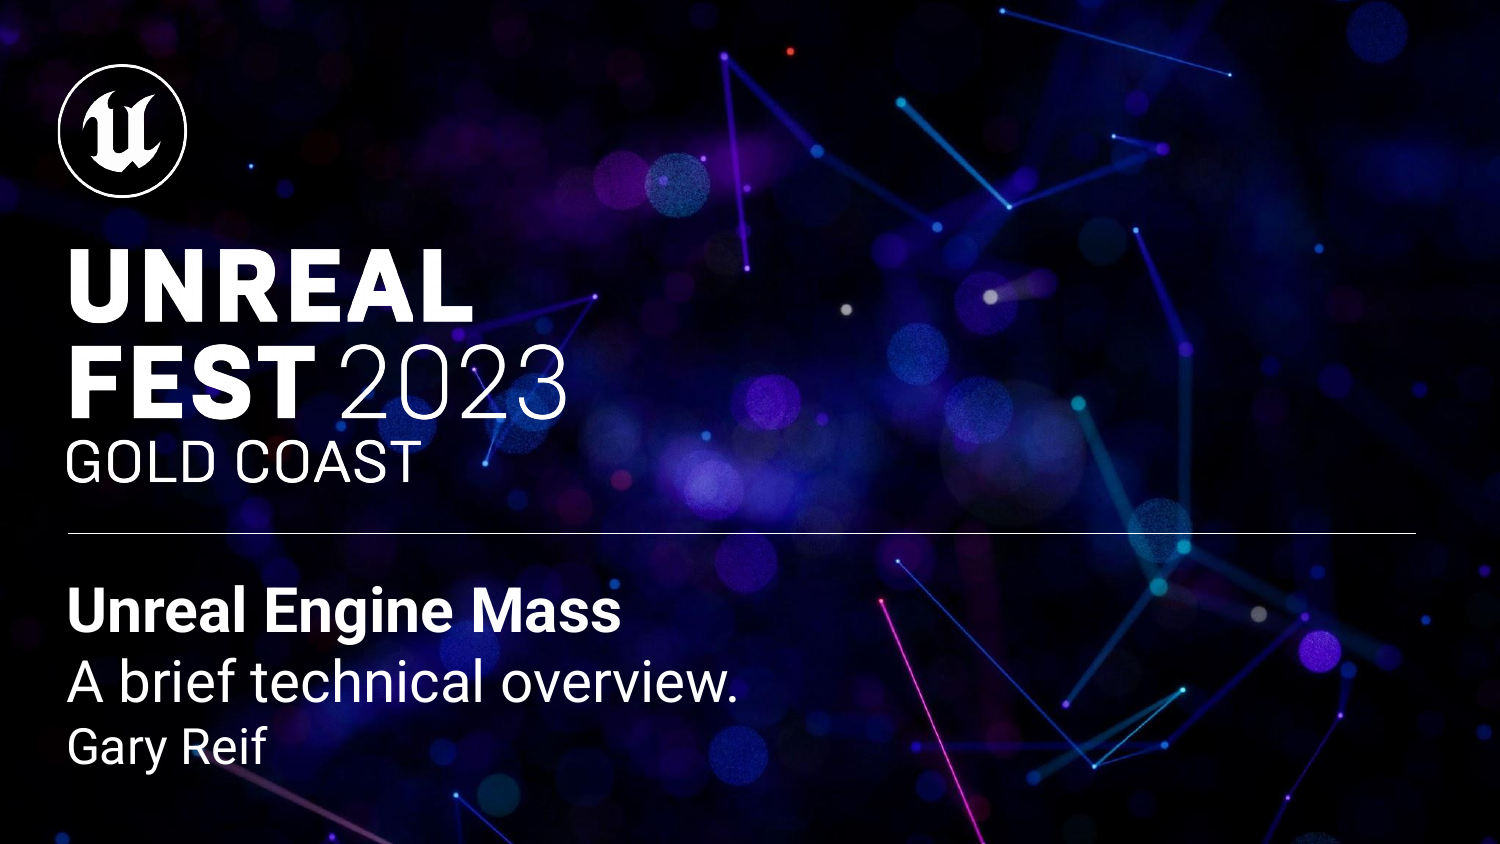

# Unreal Engine Mass A brief technical overview.
Gary Reif